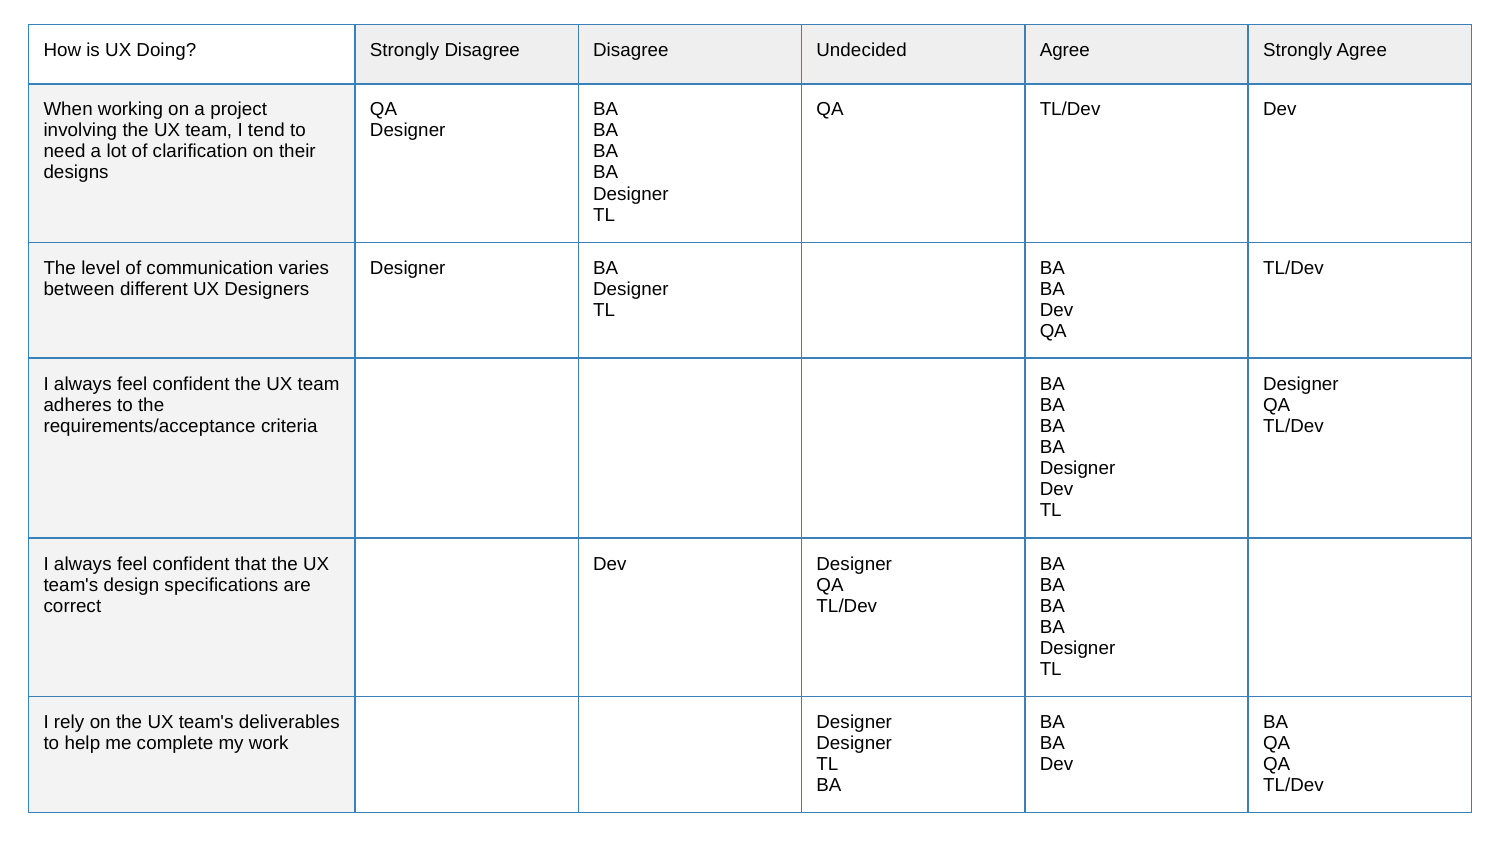

| How is UX Doing? | Strongly Disagree | Disagree | Undecided | Agree | Strongly Agree |
| --- | --- | --- | --- | --- | --- |
| When working on a project involving the UX team, I tend to need a lot of clarification on their designs | QA Designer | BA BA BA BA Designer TL | QA | TL/Dev | Dev |
| The level of communication varies between different UX Designers | Designer | BA Designer TL |  | BA BA Dev QA | TL/Dev |
| I always feel confident the UX team adheres to the requirements/acceptance criteria |  |  |  | BA BA BA BA Designer Dev TL | Designer QA TL/Dev |
| I always feel confident that the UX team's design specifications are correct |  | Dev | Designer QA TL/Dev | BA BA BA BA Designer TL |  |
| I rely on the UX team's deliverables to help me complete my work |  |  | Designer Designer TL BA | BA BA Dev | BA QA QA TL/Dev |